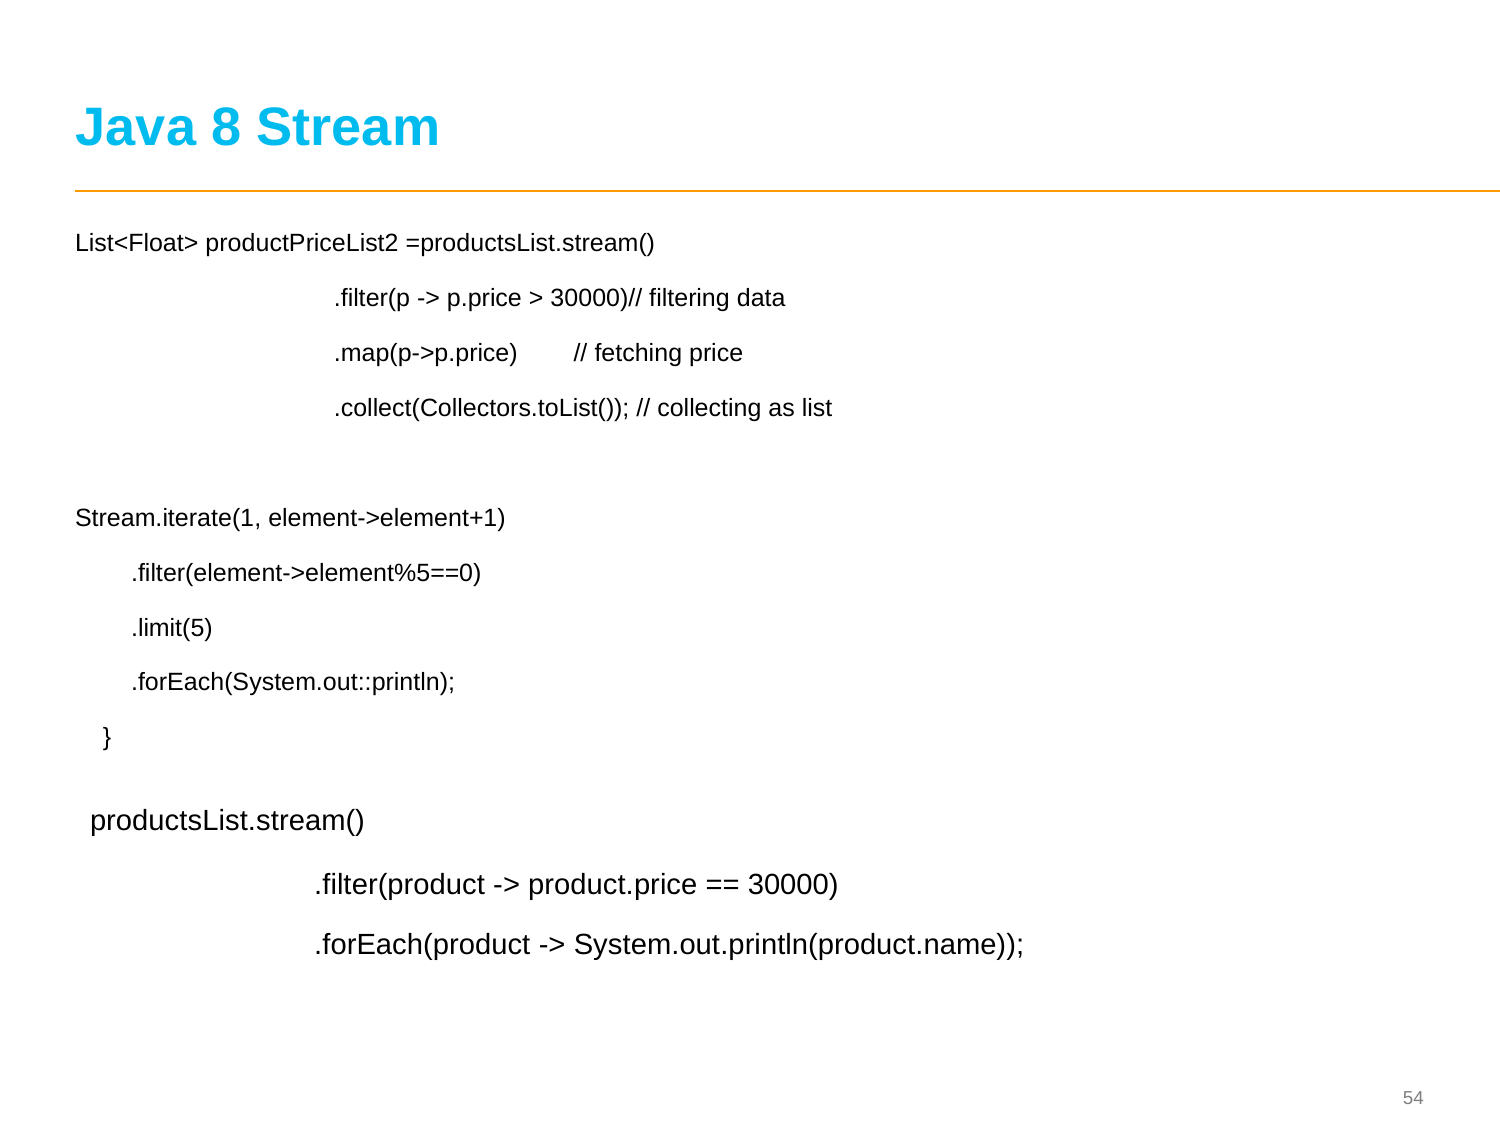

# Java 8 Stream
List<Float> productPriceList2 =productsList.stream()
                                     .filter(p -> p.price > 30000)// filtering data
                                     .map(p->p.price)        // fetching price
                                     .collect(Collectors.toList()); // collecting as list

Stream.iterate(1, element->element+1)
        .filter(element->element%5==0)
        .limit(5)
        .forEach(System.out::println);
    }
 productsList.stream()
                             .filter(product -> product.price == 30000)
                             .forEach(product -> System.out.println(product.name));